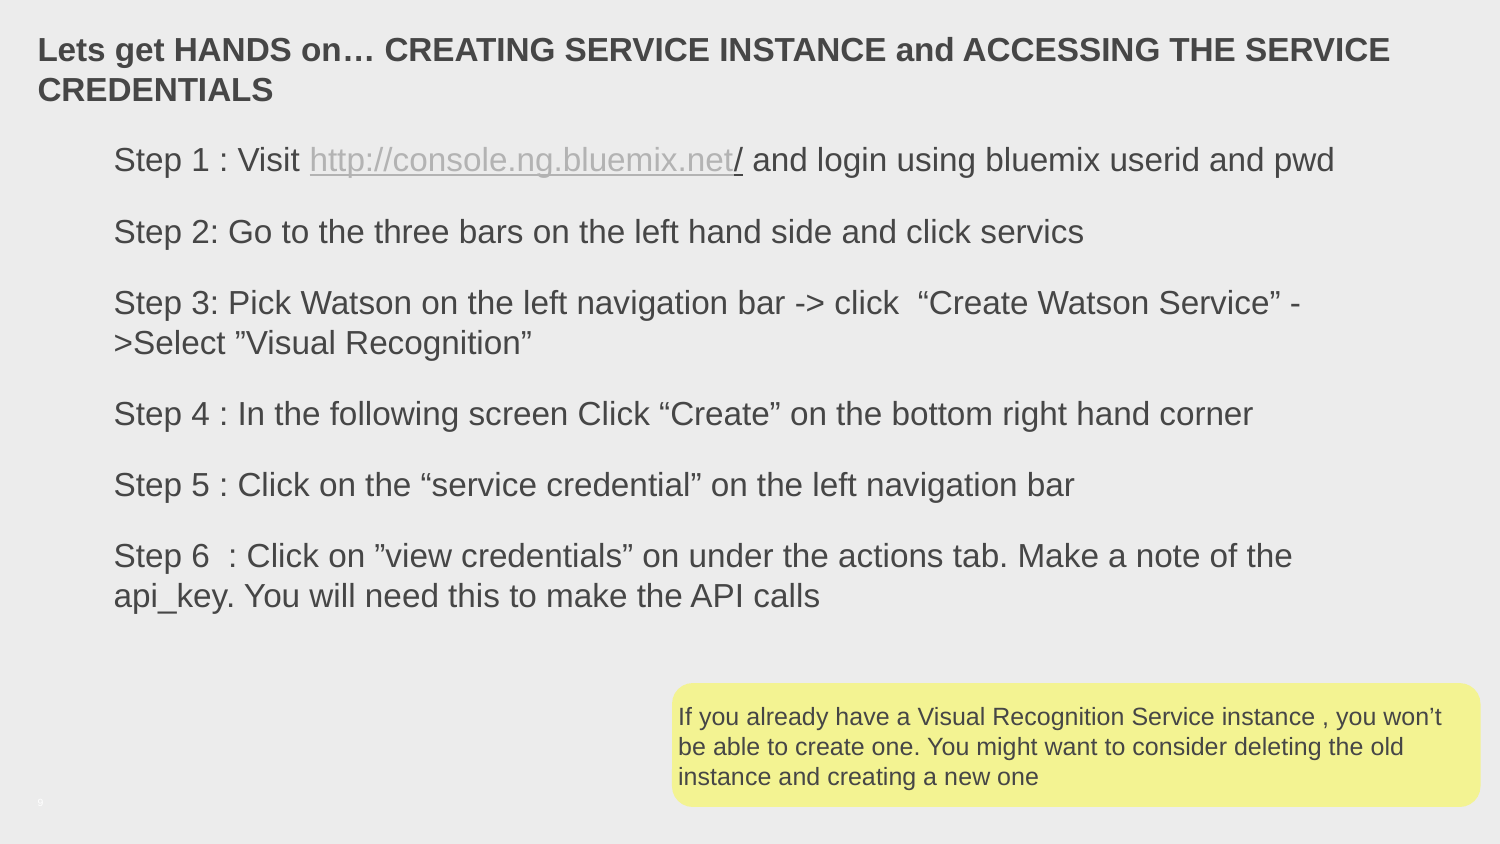

# Lets get HANDS on… CREATING SERVICE INSTANCE and ACCESSING THE SERVICE CREDENTIALS
Step 1 : Visit http://console.ng.bluemix.net/ and login using bluemix userid and pwd
Step 2: Go to the three bars on the left hand side and click servics
Step 3: Pick Watson on the left navigation bar -> click  “Create Watson Service” ->Select ”Visual Recognition”
Step 4 : In the following screen Click “Create” on the bottom right hand corner
Step 5 : Click on the “service credential” on the left navigation bar
Step 6  : Click on ”view credentials” on under the actions tab. Make a note of the api_key. You will need this to make the API calls

If you already have a Visual Recognition Service instance , you won’t be able to create one. You might want to consider deleting the old instance and creating a new one
9